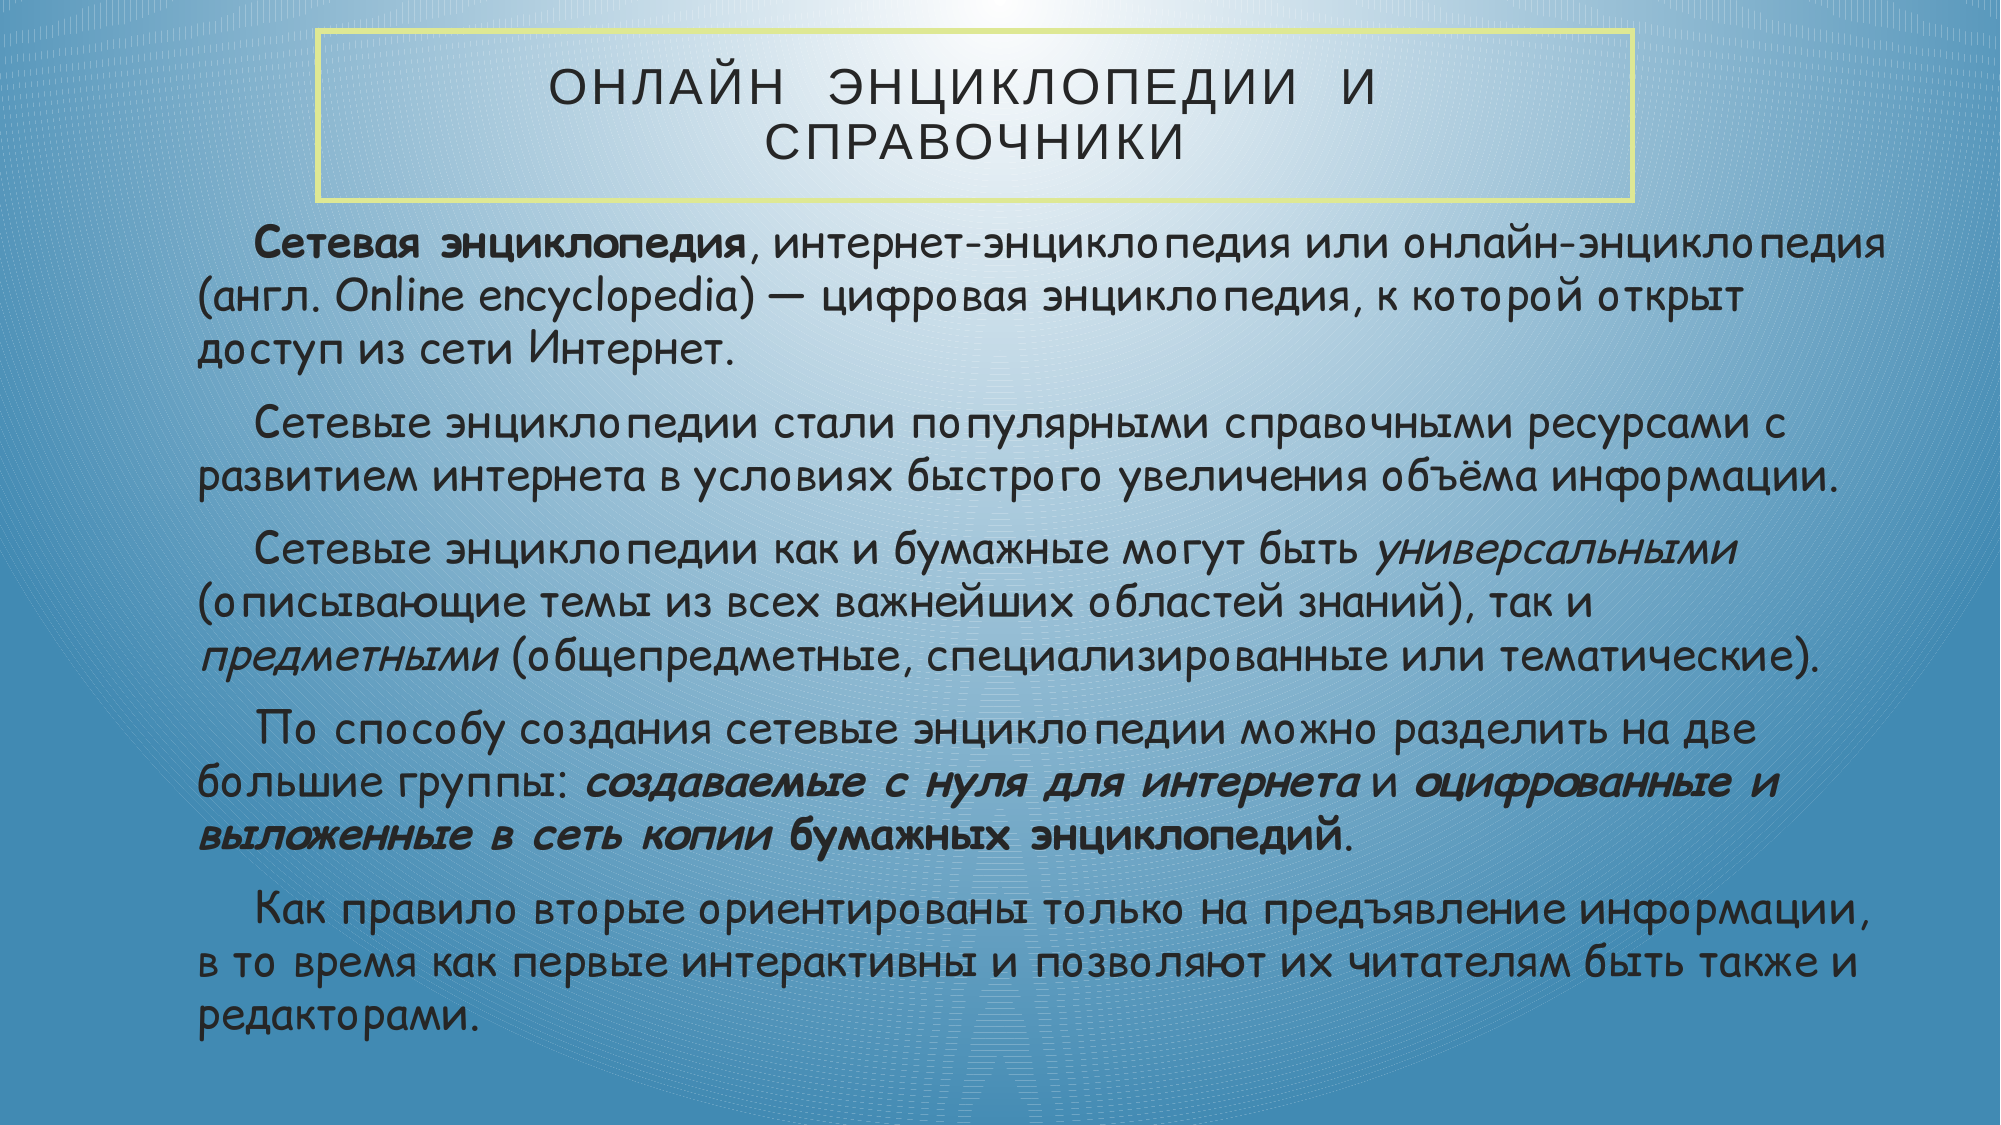

# Онлайн  энциклопедии  и  справочники
Сетевая энциклопедия, интернет-энциклопедия или онлайн-энциклопедия (англ. Online encyclopedia) — цифровая энциклопедия, к которой открыт доступ из сети Интернет.
Сетевые энциклопедии стали популярными справочными ресурсами с развитием интернета в условиях быстрого увеличения объёма информации.
Сетевые энциклопедии как и бумажные могут быть универсальными (описывающие темы из всех важнейших областей знаний), так и предметными (общепредметные, специализированные или тематические).
По способу создания сетевые энциклопедии можно разделить на две большие группы: создаваемые с нуля для интернета и оцифрованные и выложенные в сеть копии бумажных энциклопедий.
Как правило вторые ориентированы только на предъявление информации, в то время как первые интерактивны и позволяют их читателям быть также и редакторами.